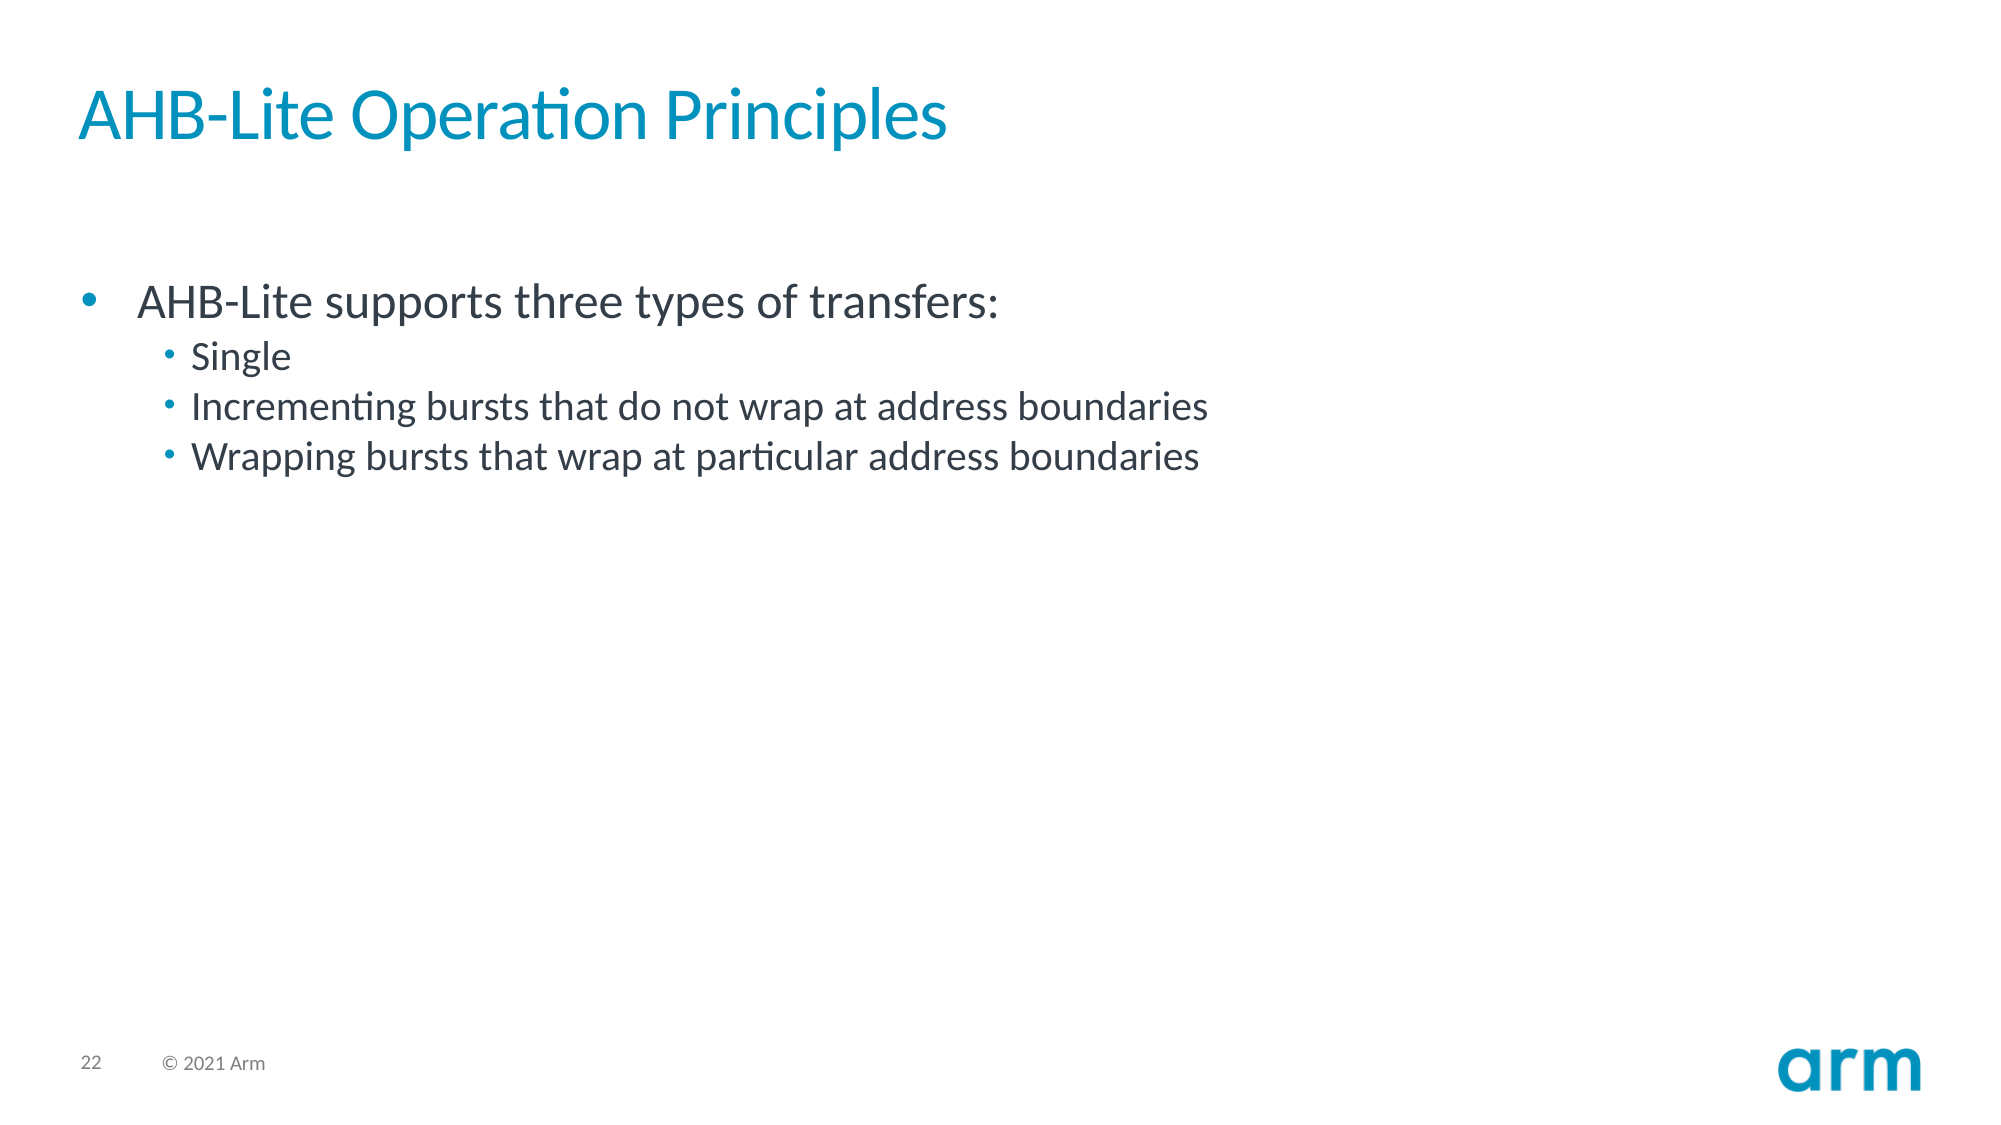

# AHB-Lite Operation Principles
AHB-Lite supports three types of transfers:
Single
Incrementing bursts that do not wrap at address boundaries
Wrapping bursts that wrap at particular address boundaries